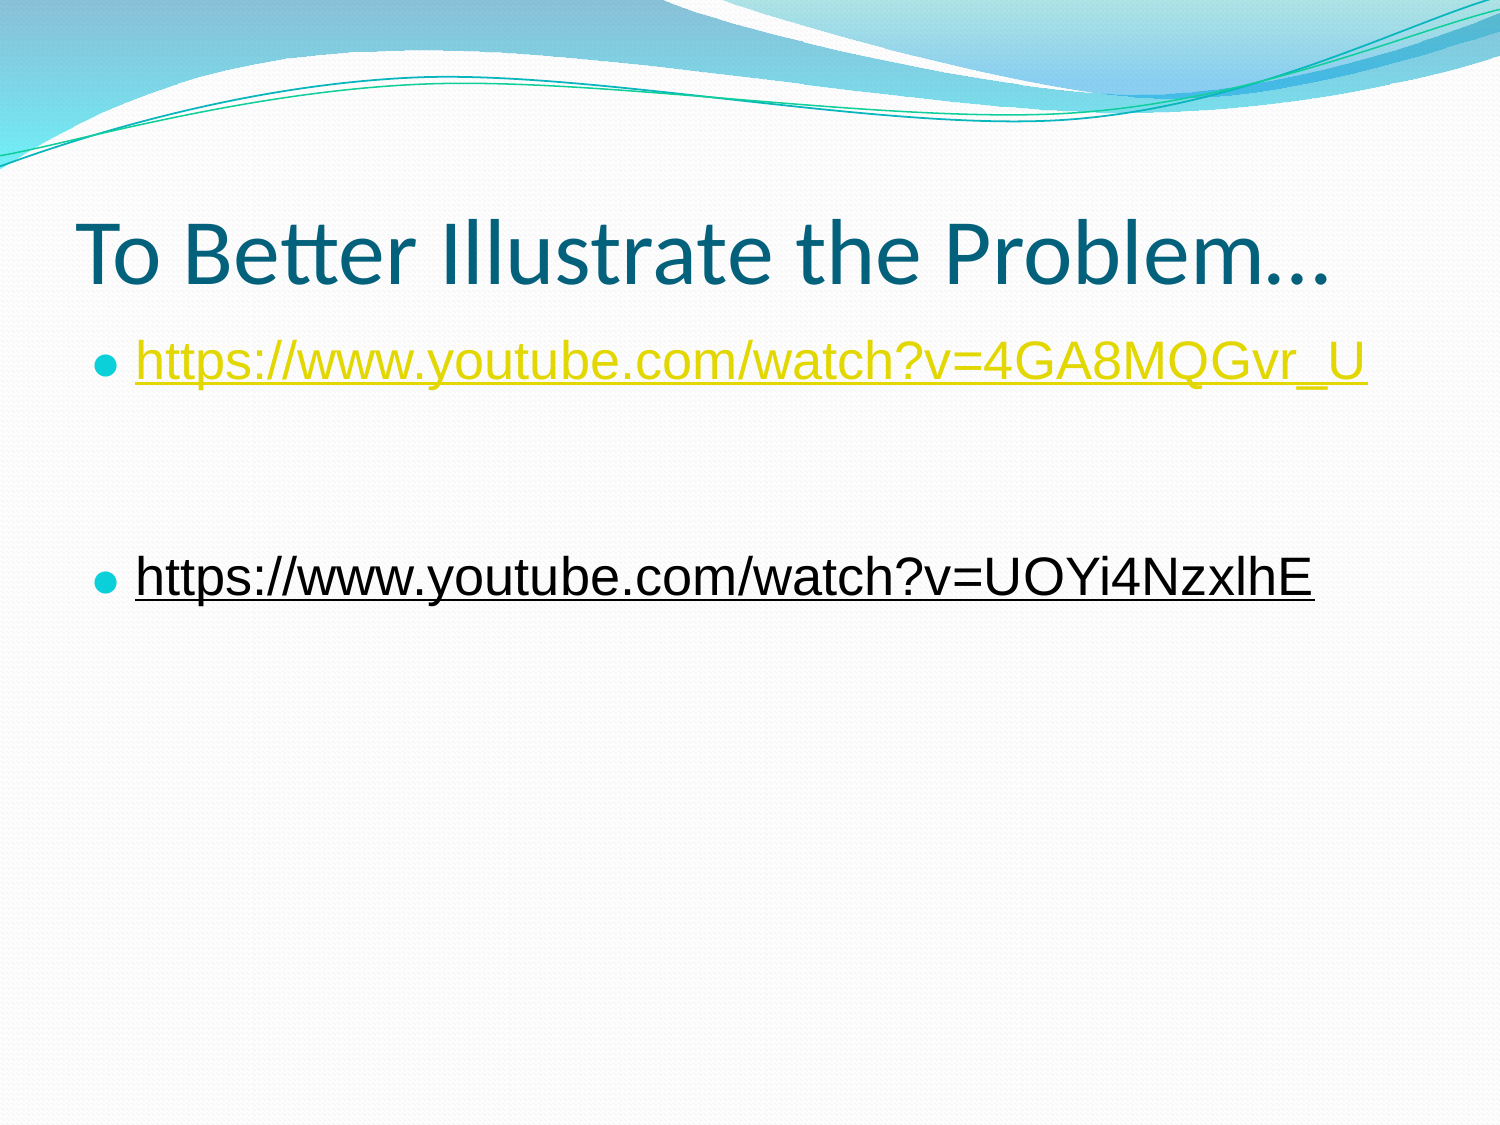

# To Better Illustrate the Problem…
https://www.youtube.com/watch?v=4GA8MQGvr_U

https://www.youtube.com/watch?v=UOYi4NzxlhE